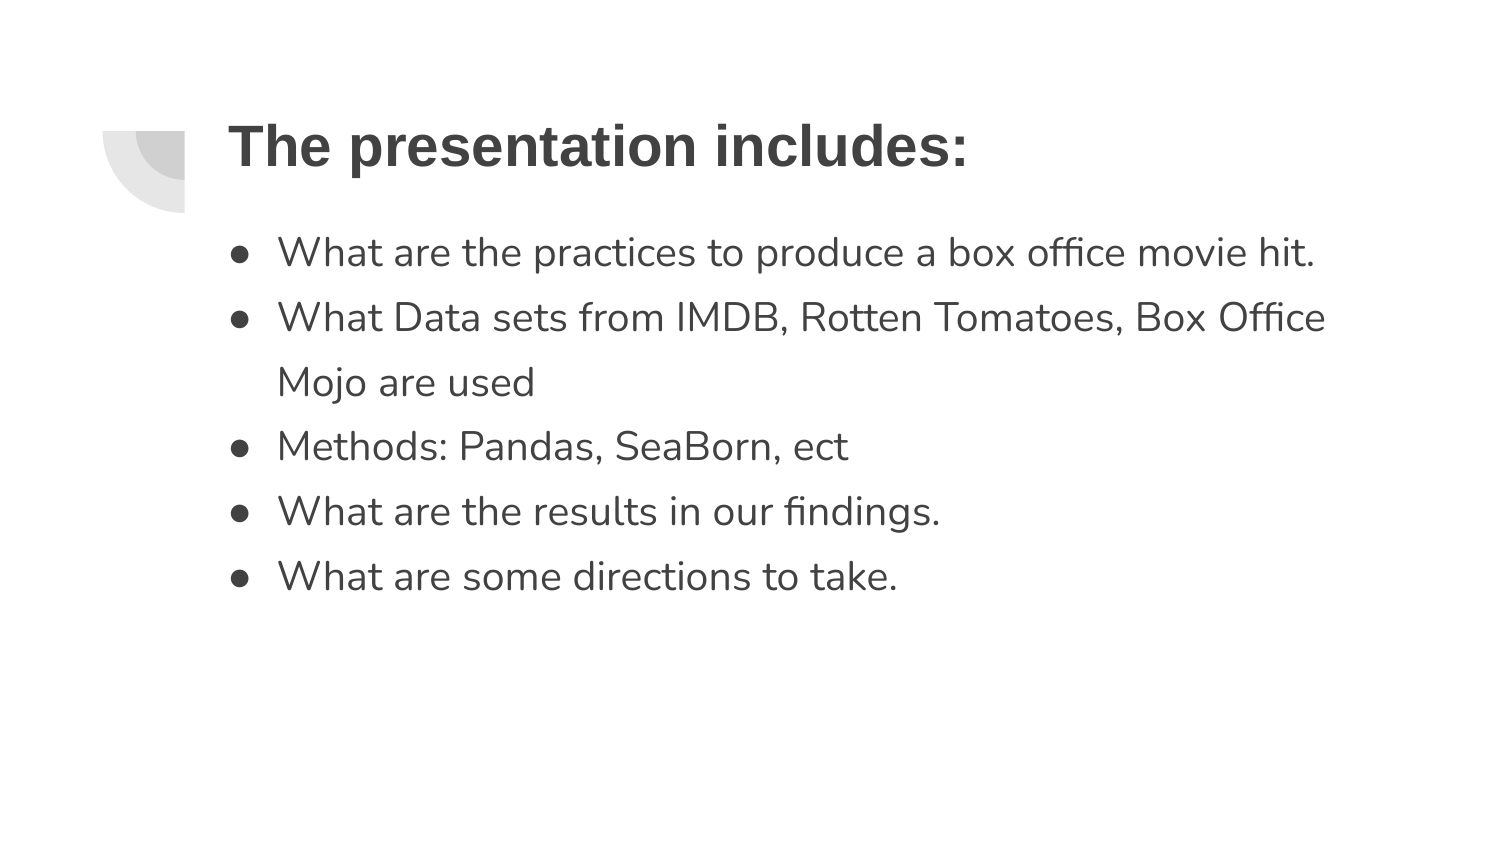

# The presentation includes:
What are the practices to produce a box office movie hit.
What Data sets from IMDB, Rotten Tomatoes, Box Office Mojo are used
Methods: Pandas, SeaBorn, ect
What are the results in our findings.
What are some directions to take.